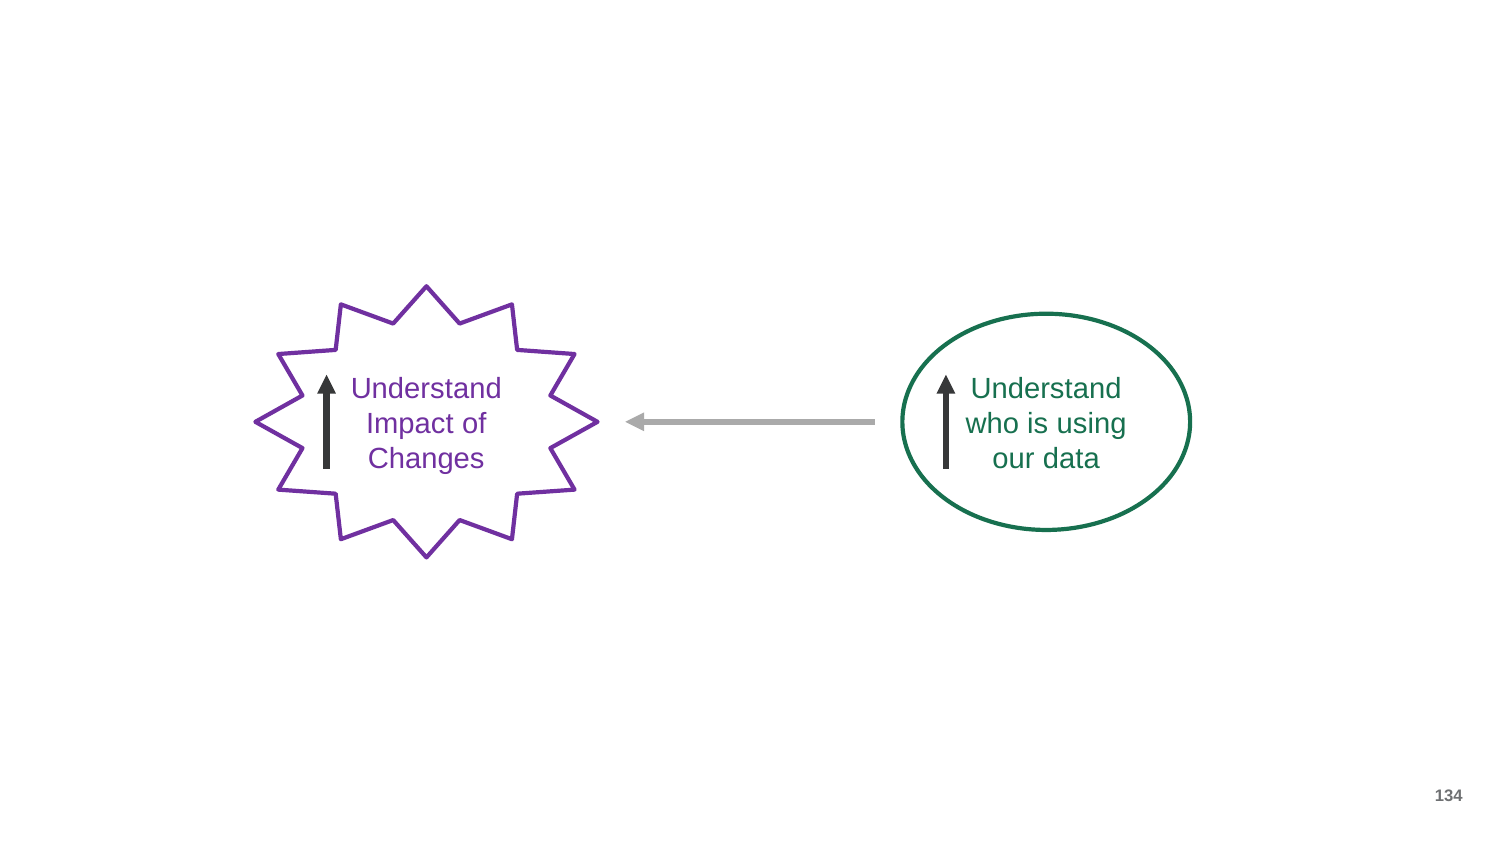

Understand Impact of Changes
Understand who is using our data
134